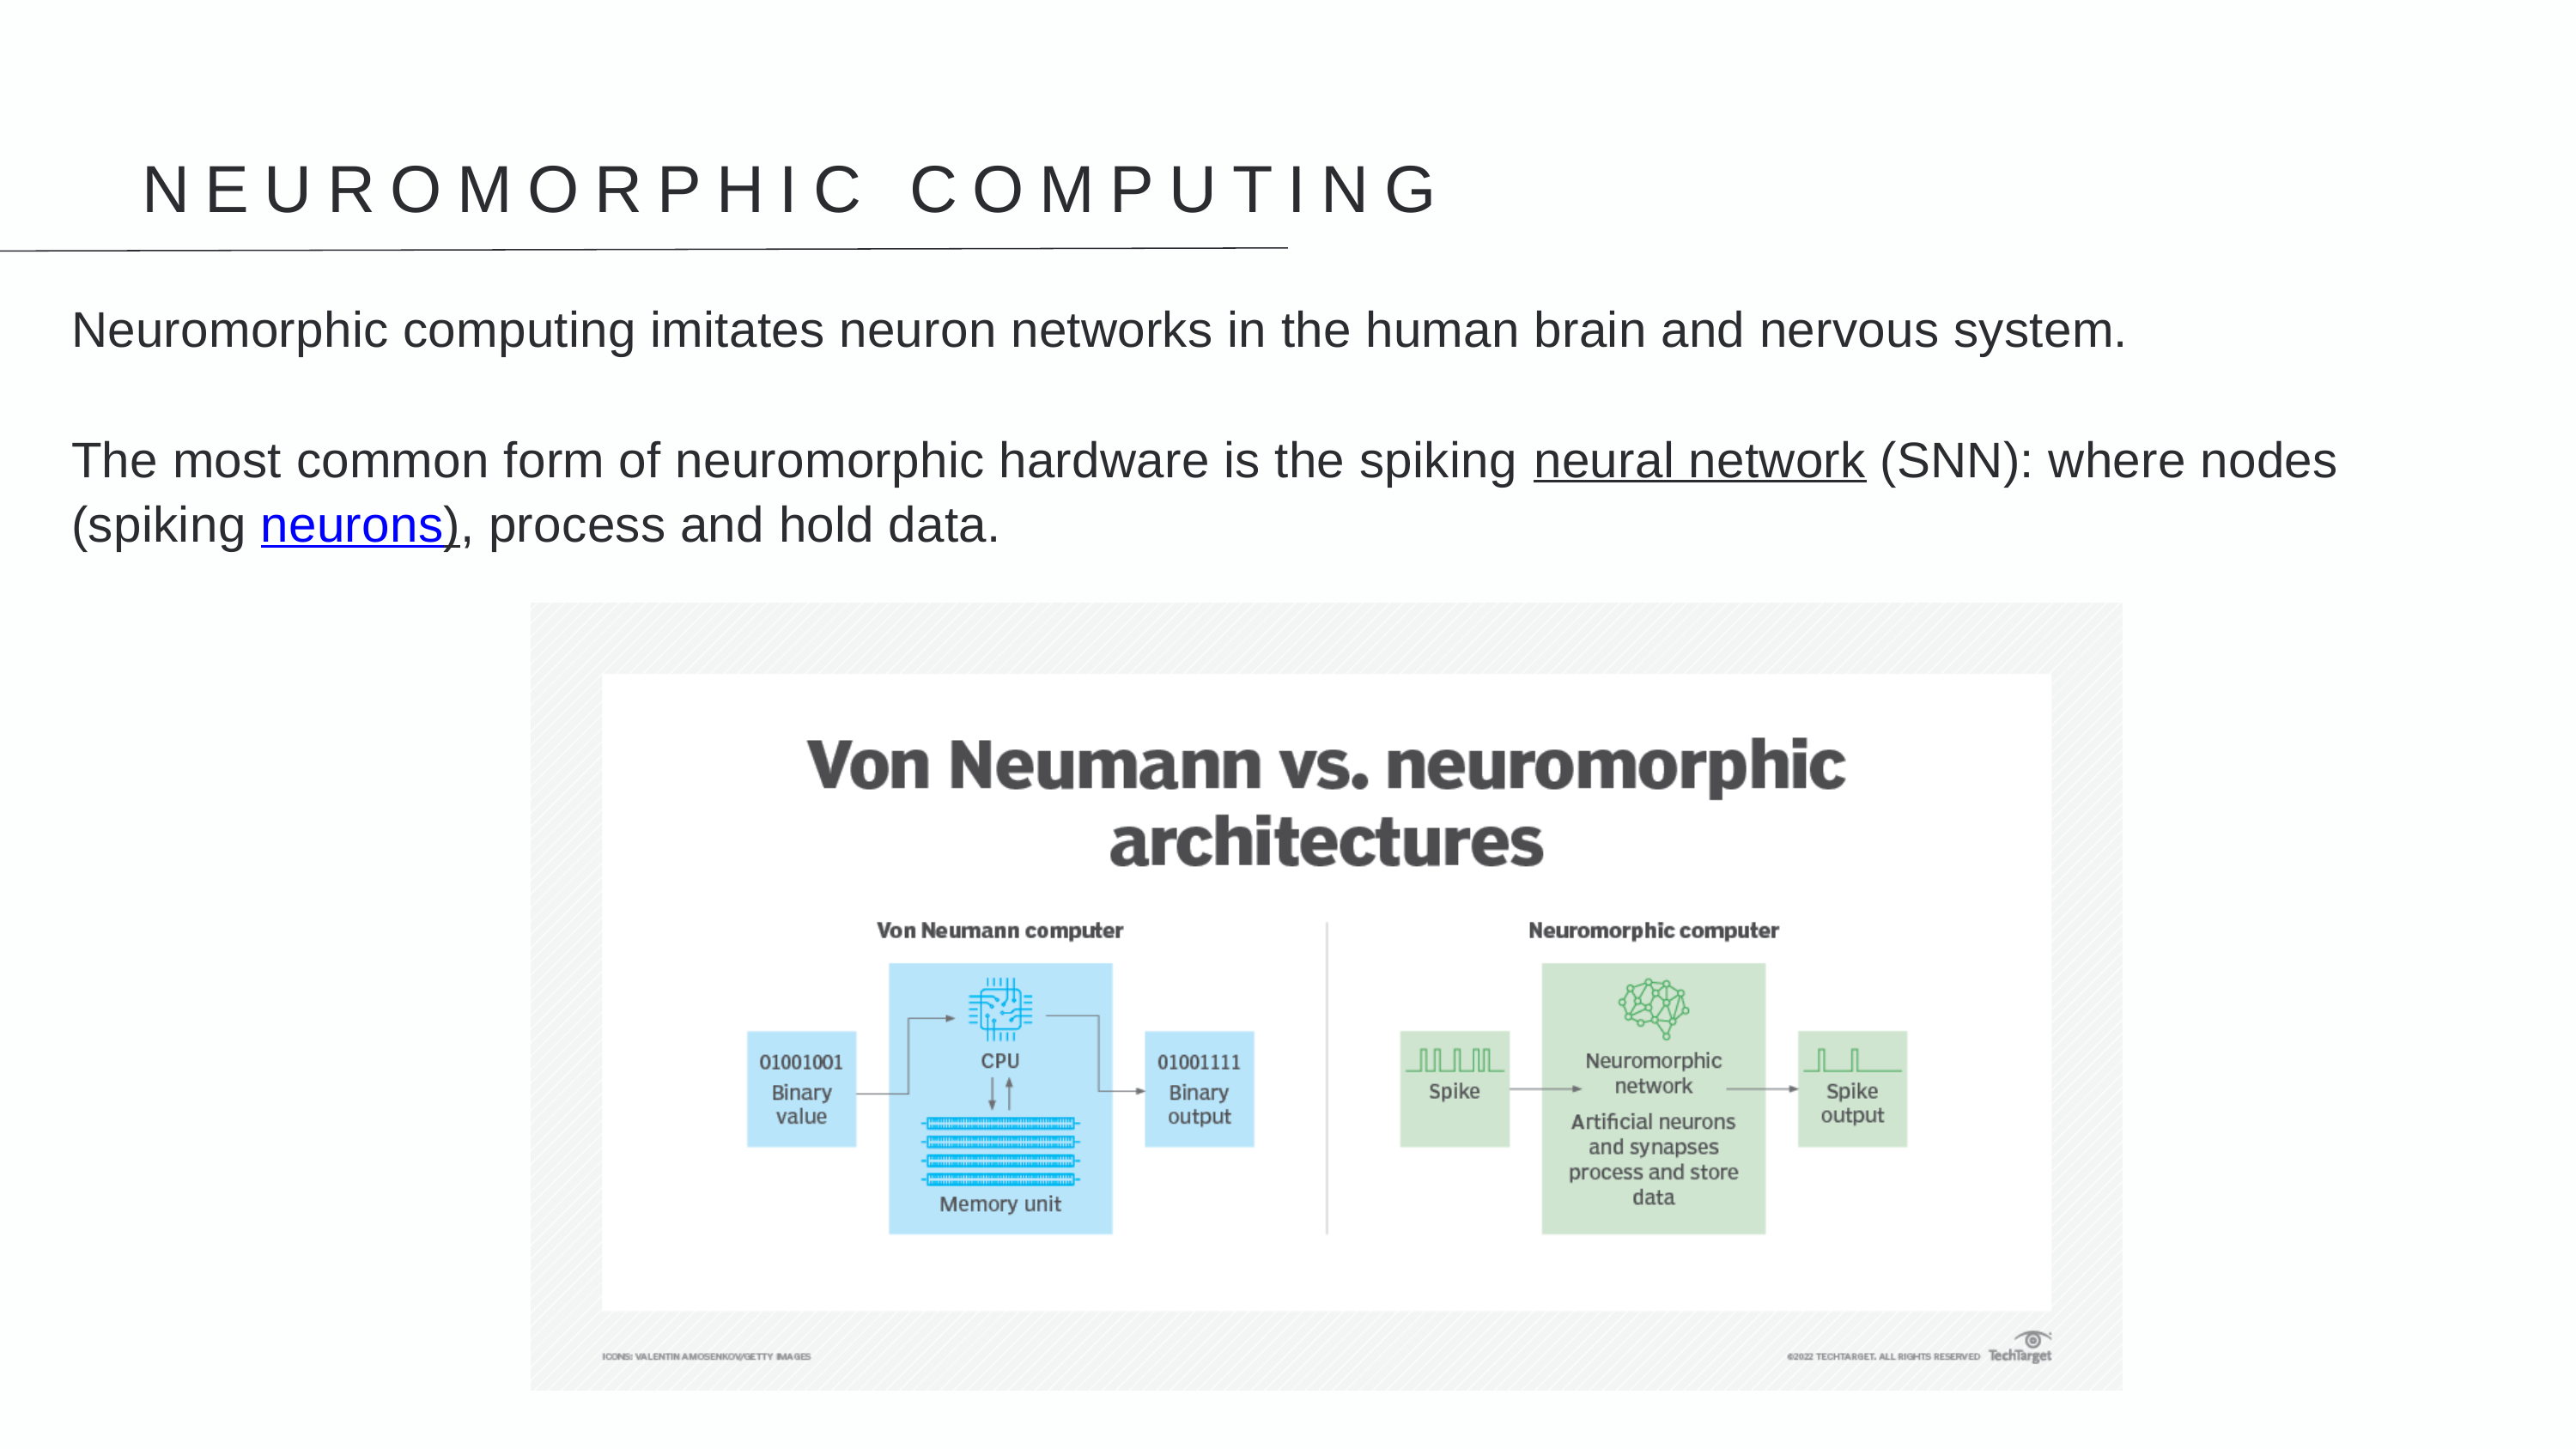

NEUROMORPHIC COMPUTING

Neuromorphic computing imitates neuron networks in the human brain and nervous system.

The most common form of neuromorphic hardware is the spiking neural network (SNN): where nodes (spiking neurons), process and hold data.